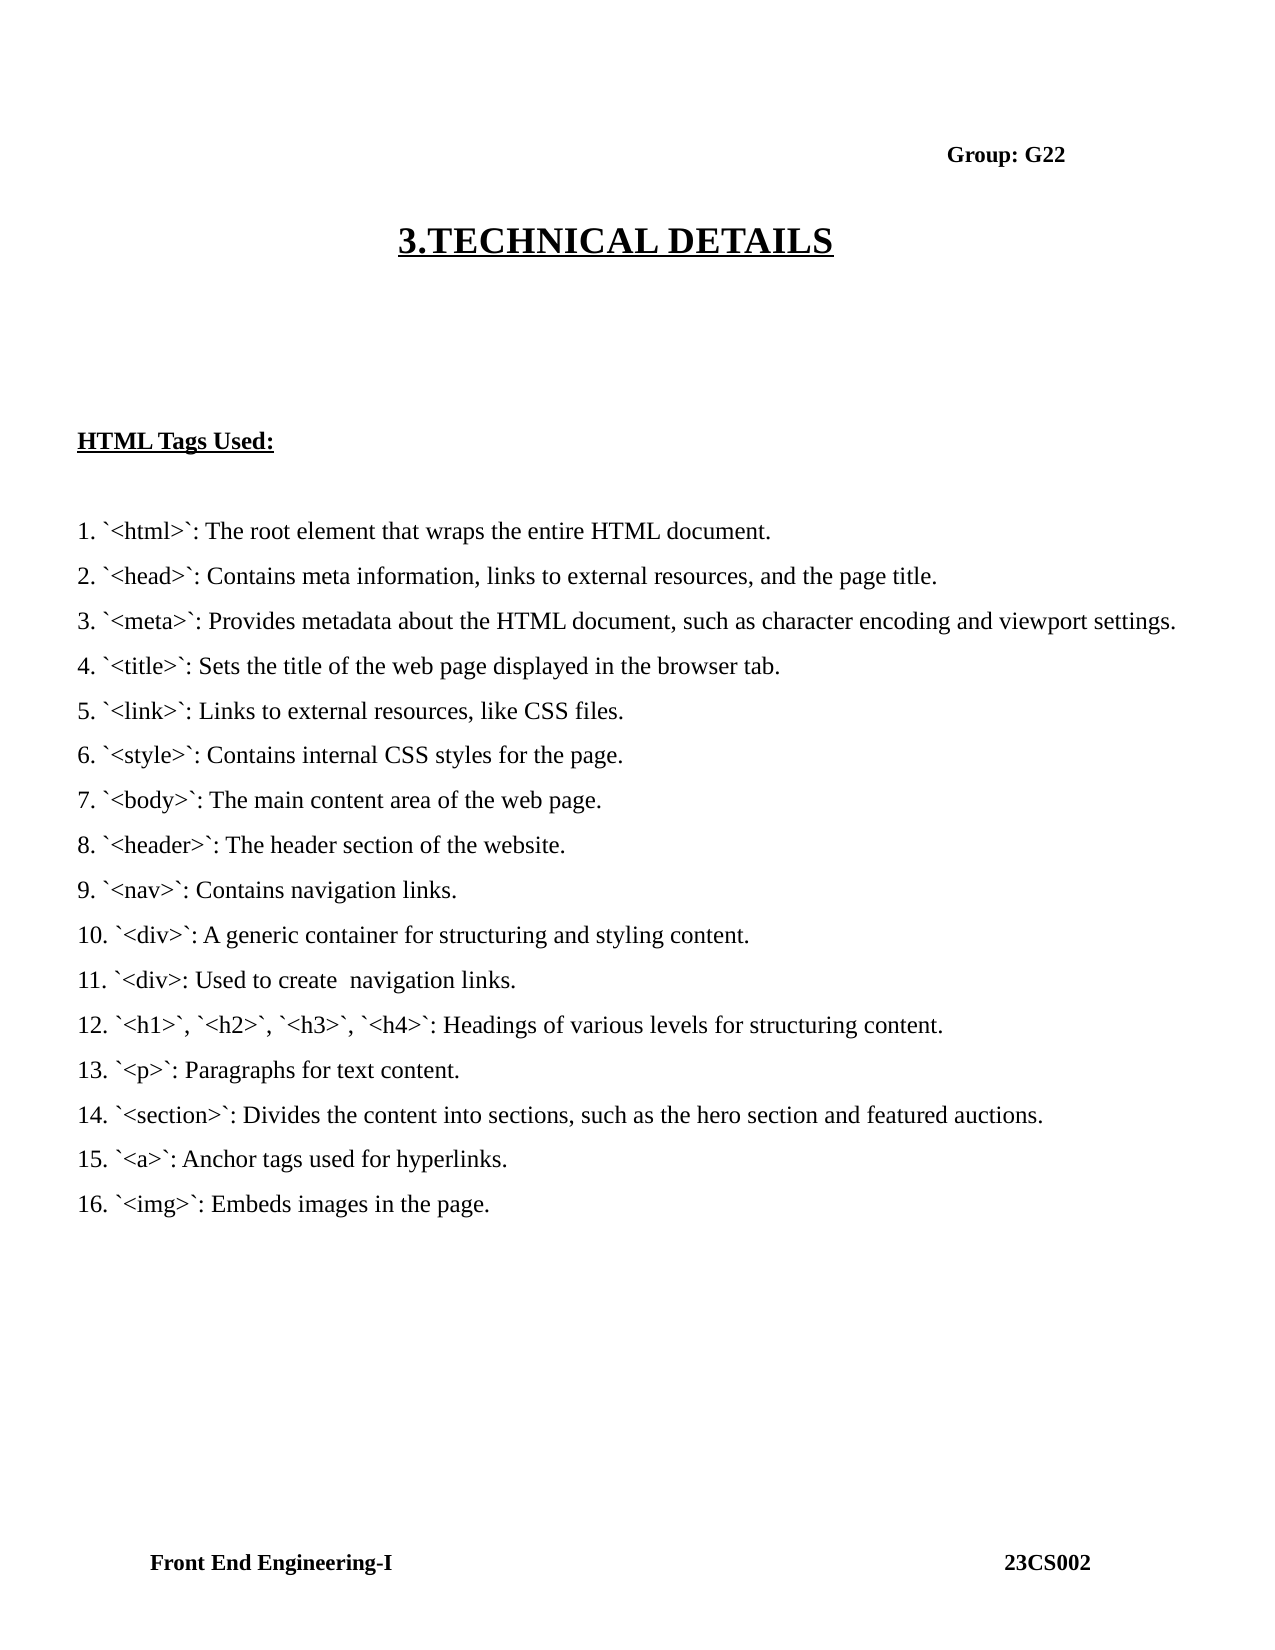

Group: G22

3.TECHNICAL DETAILS

HTML Tags Used:

1. `<html>`: The root element that wraps the entire HTML document.
2. `<head>`: Contains meta information, links to external resources, and the page title.
3. `<meta>`: Provides metadata about the HTML document, such as character encoding and viewport settings.
4. `<title>`: Sets the title of the web page displayed in the browser tab.
5. `<link>`: Links to external resources, like CSS files.
6. `<style>`: Contains internal CSS styles for the page.
7. `<body>`: The main content area of the web page.
8. `<header>`: The header section of the website.
9. `<nav>`: Contains navigation links.
10. `<div>`: A generic container for structuring and styling content.
11. `<div>: Used to create  navigation links.
12. `<h1>`, `<h2>`, `<h3>`, `<h4>`: Headings of various levels for structuring content.
13. `<p>`: Paragraphs for text content.
14. `<section>`: Divides the content into sections, such as the hero section and featured auctions.
15. `<a>`: Anchor tags used for hyperlinks.
16. `<img>`: Embeds images in the page.

Front End Engineering-I
23CS002